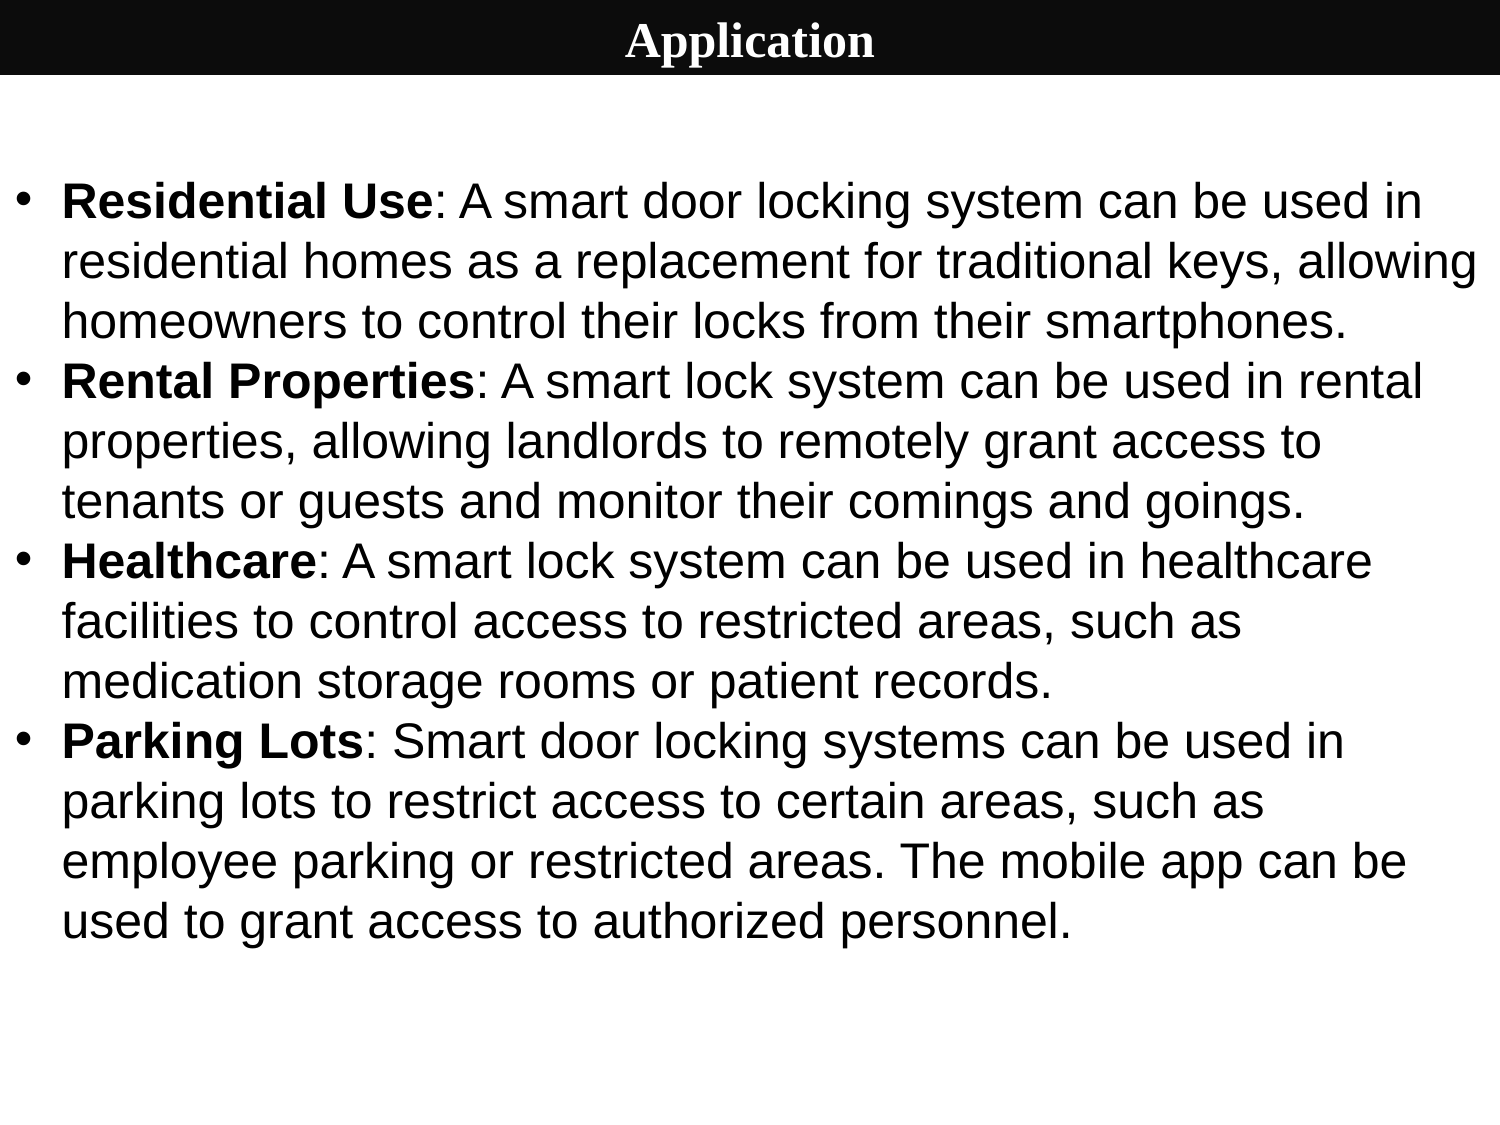

Application
Residential Use: A smart door locking system can be used in residential homes as a replacement for traditional keys, allowing homeowners to control their locks from their smartphones.
Rental Properties: A smart lock system can be used in rental properties, allowing landlords to remotely grant access to tenants or guests and monitor their comings and goings.
Healthcare: A smart lock system can be used in healthcare facilities to control access to restricted areas, such as medication storage rooms or patient records.
Parking Lots: Smart door locking systems can be used in parking lots to restrict access to certain areas, such as employee parking or restricted areas. The mobile app can be used to grant access to authorized personnel.